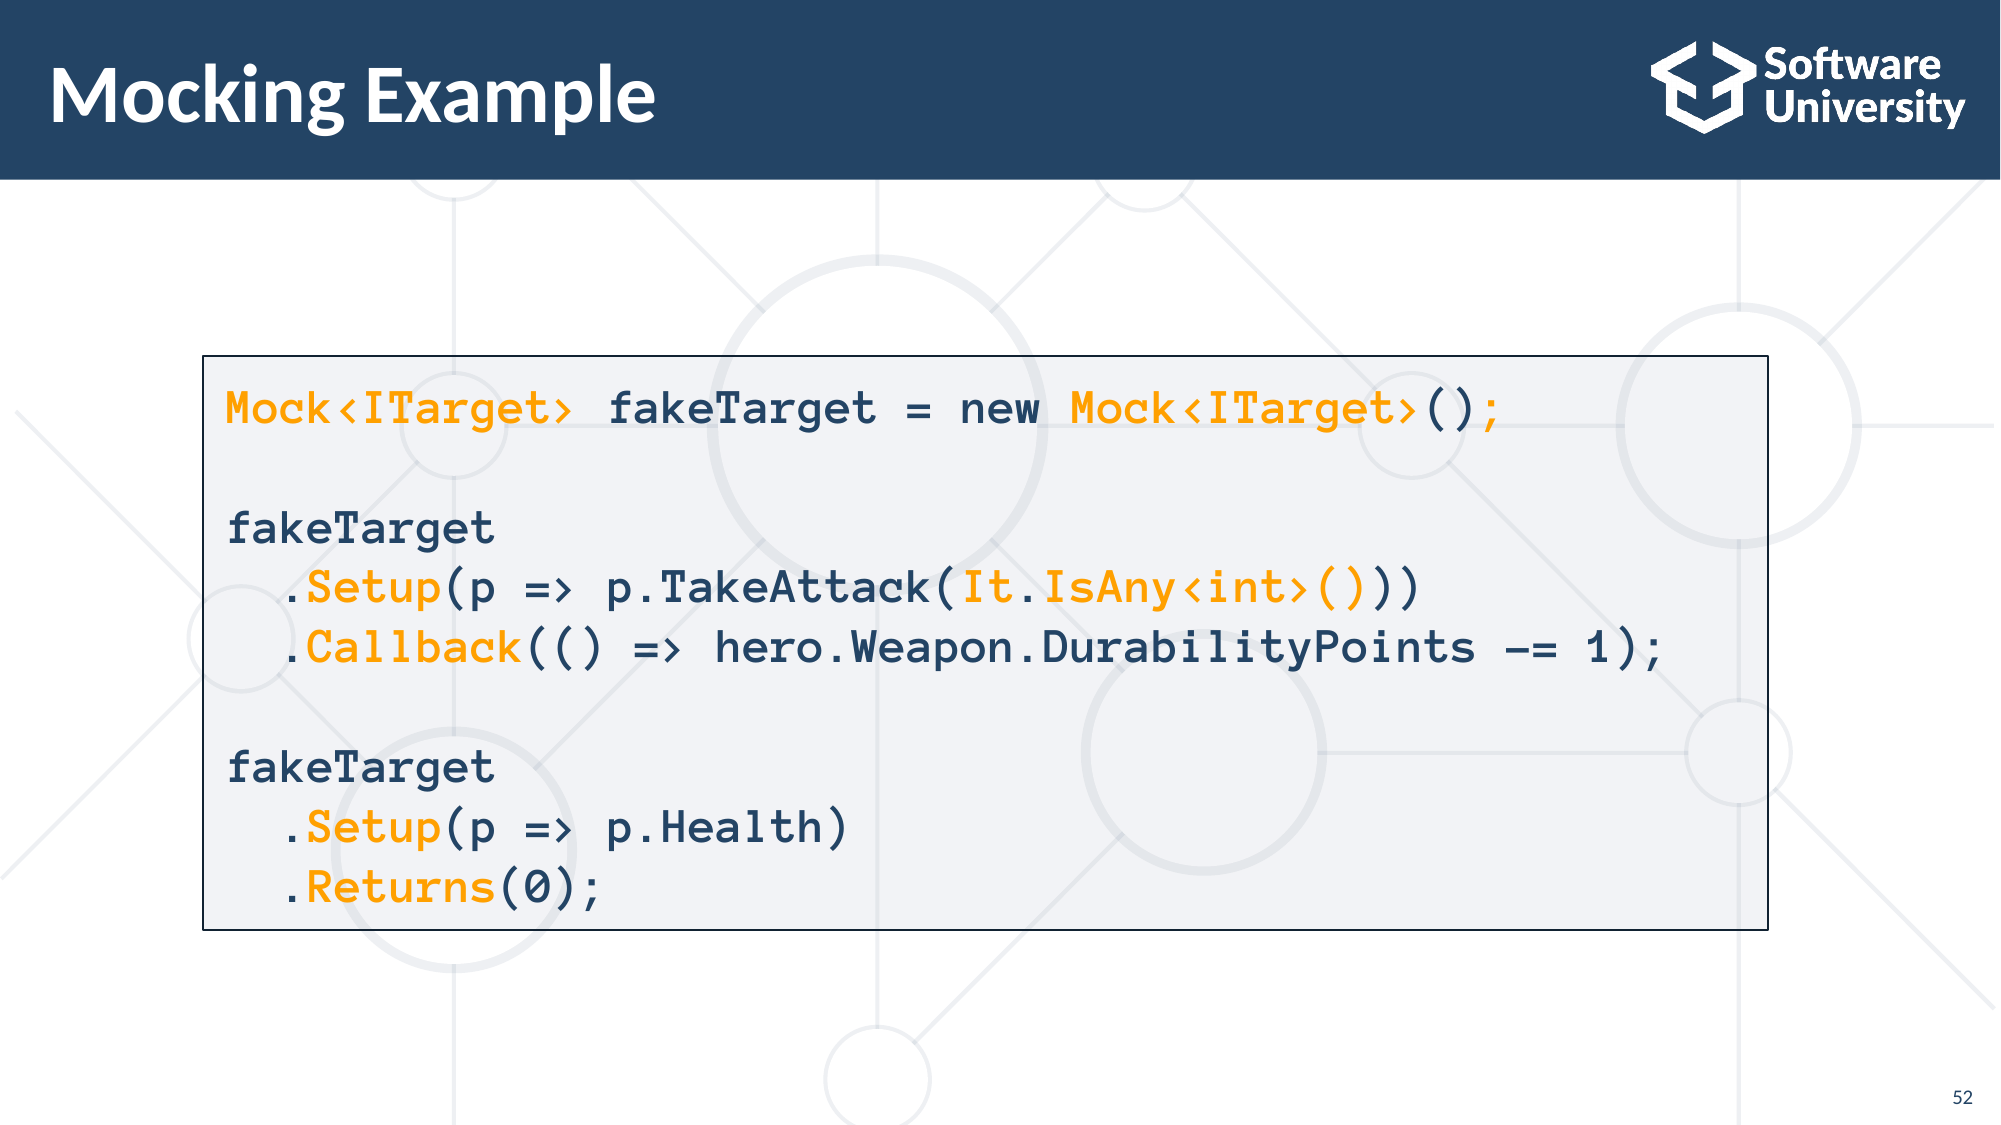

# Mocking Example
Mock<ITarget> fakeTarget = new Mock<ITarget>();

fakeTarget
  .Setup(p => p.TakeAttack(It.IsAny<int>()))
  .Callback(() => hero.Weapon.DurabilityPoints -= 1);

fakeTarget
  .Setup(p => p.Health)
  .Returns(0);
52